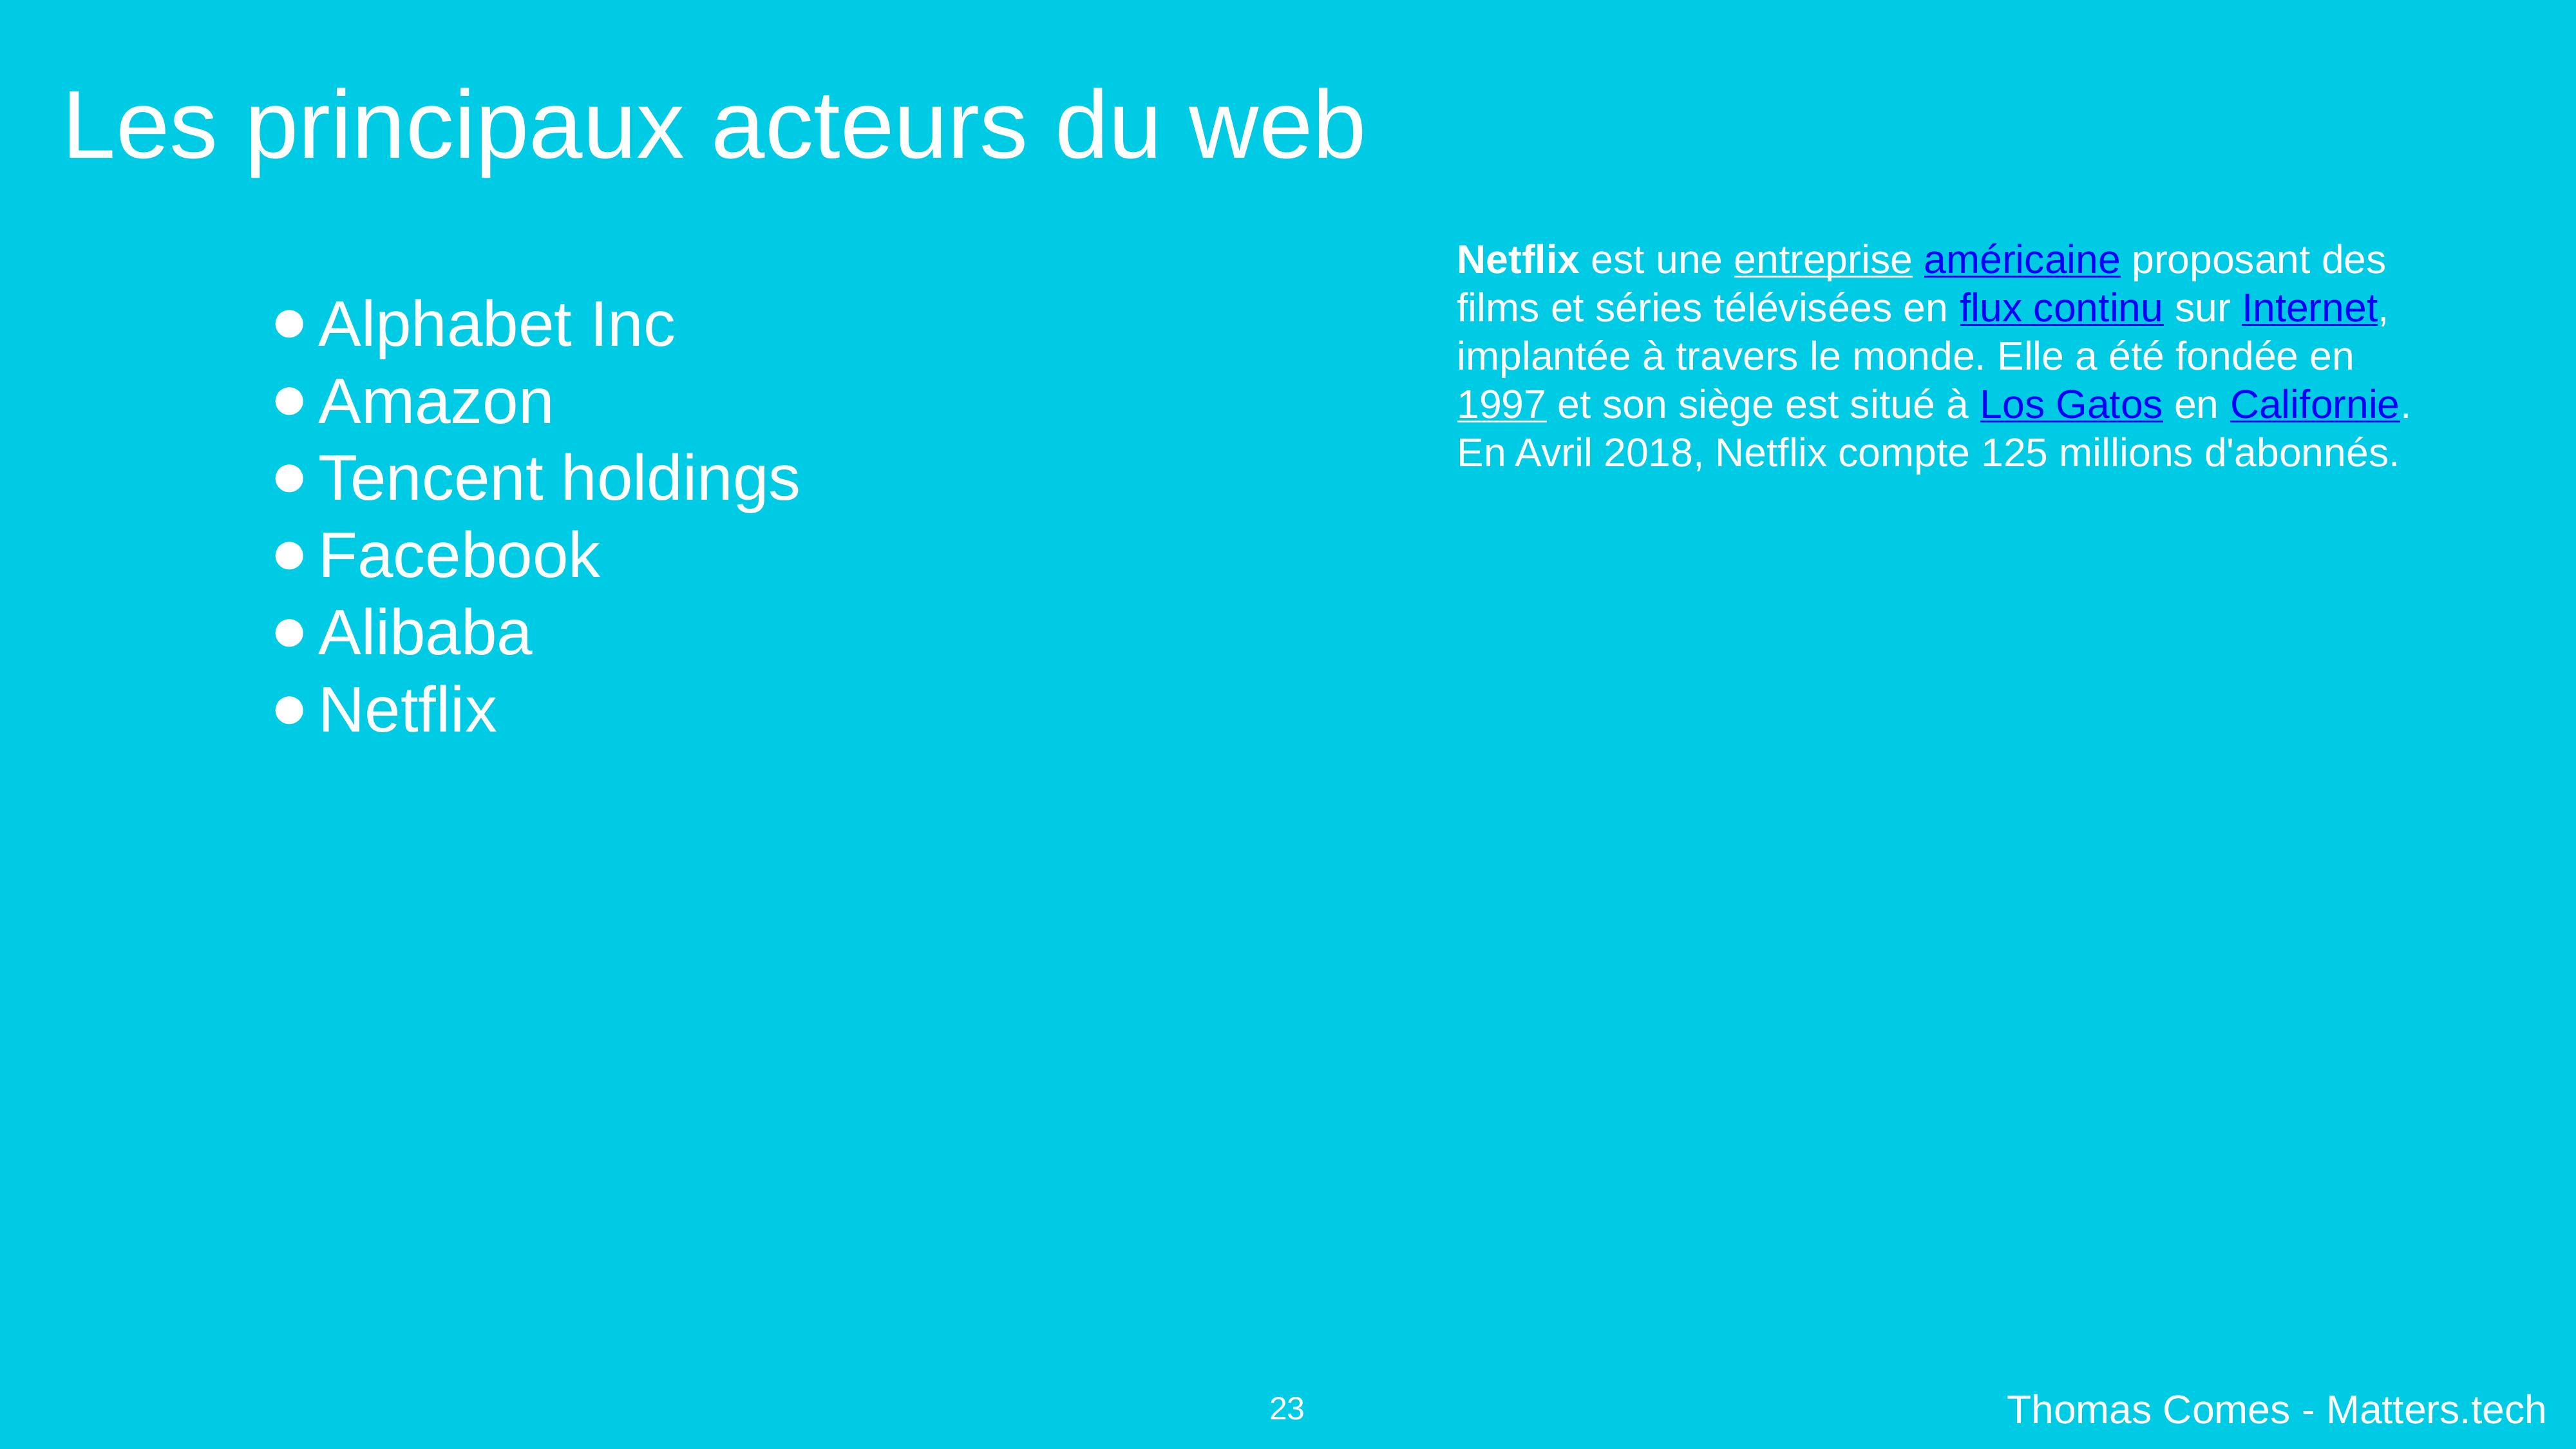

Les principaux acteurs du web

Alphabet Inc
Amazon
Tencent holdings
Facebook
Alibaba
Netflix

Netflix est une entreprise américaine proposant des films et séries télévisées en flux continu sur Internet, implantée à travers le monde. Elle a été fondée en 1997 et son siège est situé à Los Gatos en Californie. En Avril 2018, Netflix compte 125 millions d'abonnés.
23